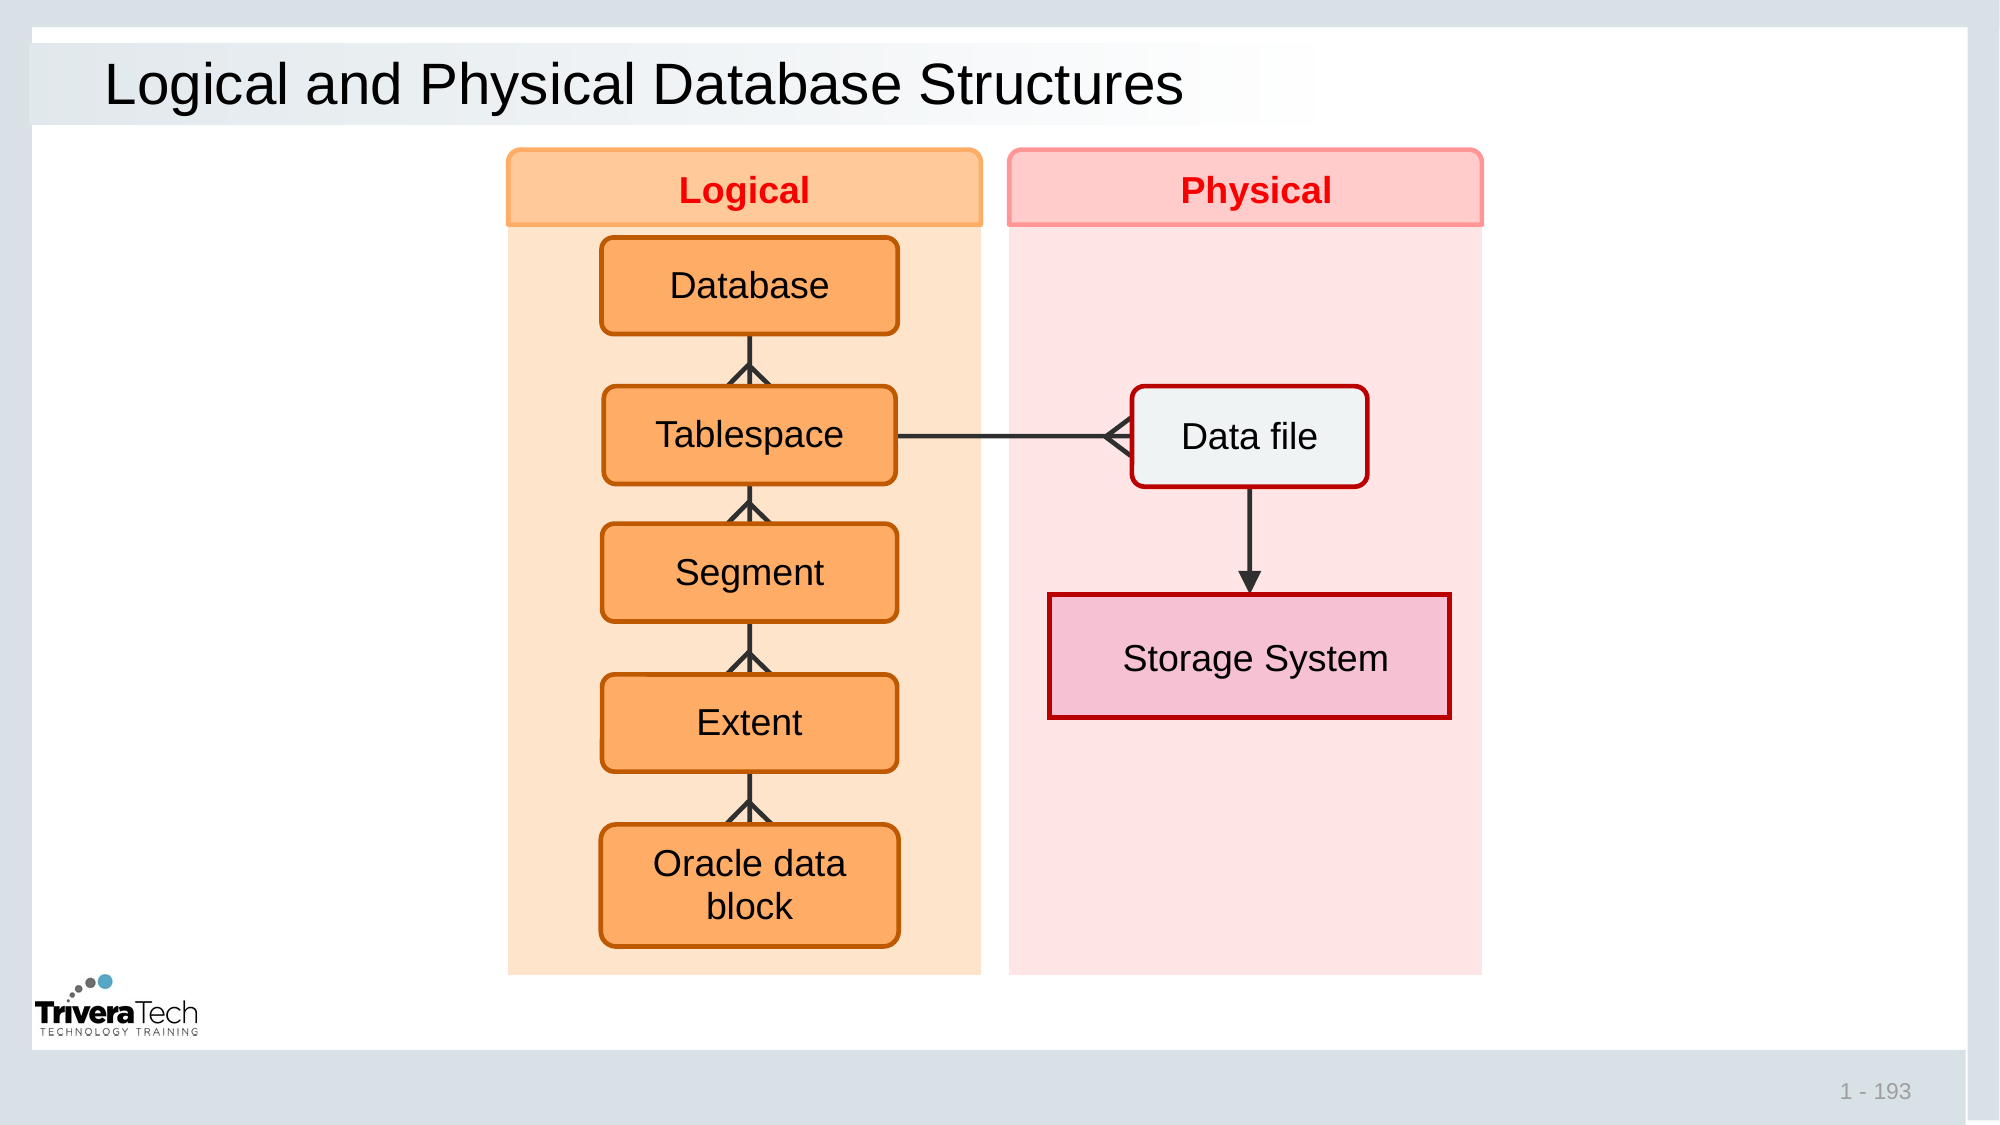

# Logical and Physical Database Structures

Logical
Physical

Database

Tablespace
Data file

Segment

Storage System

Extent

Oracle data
block